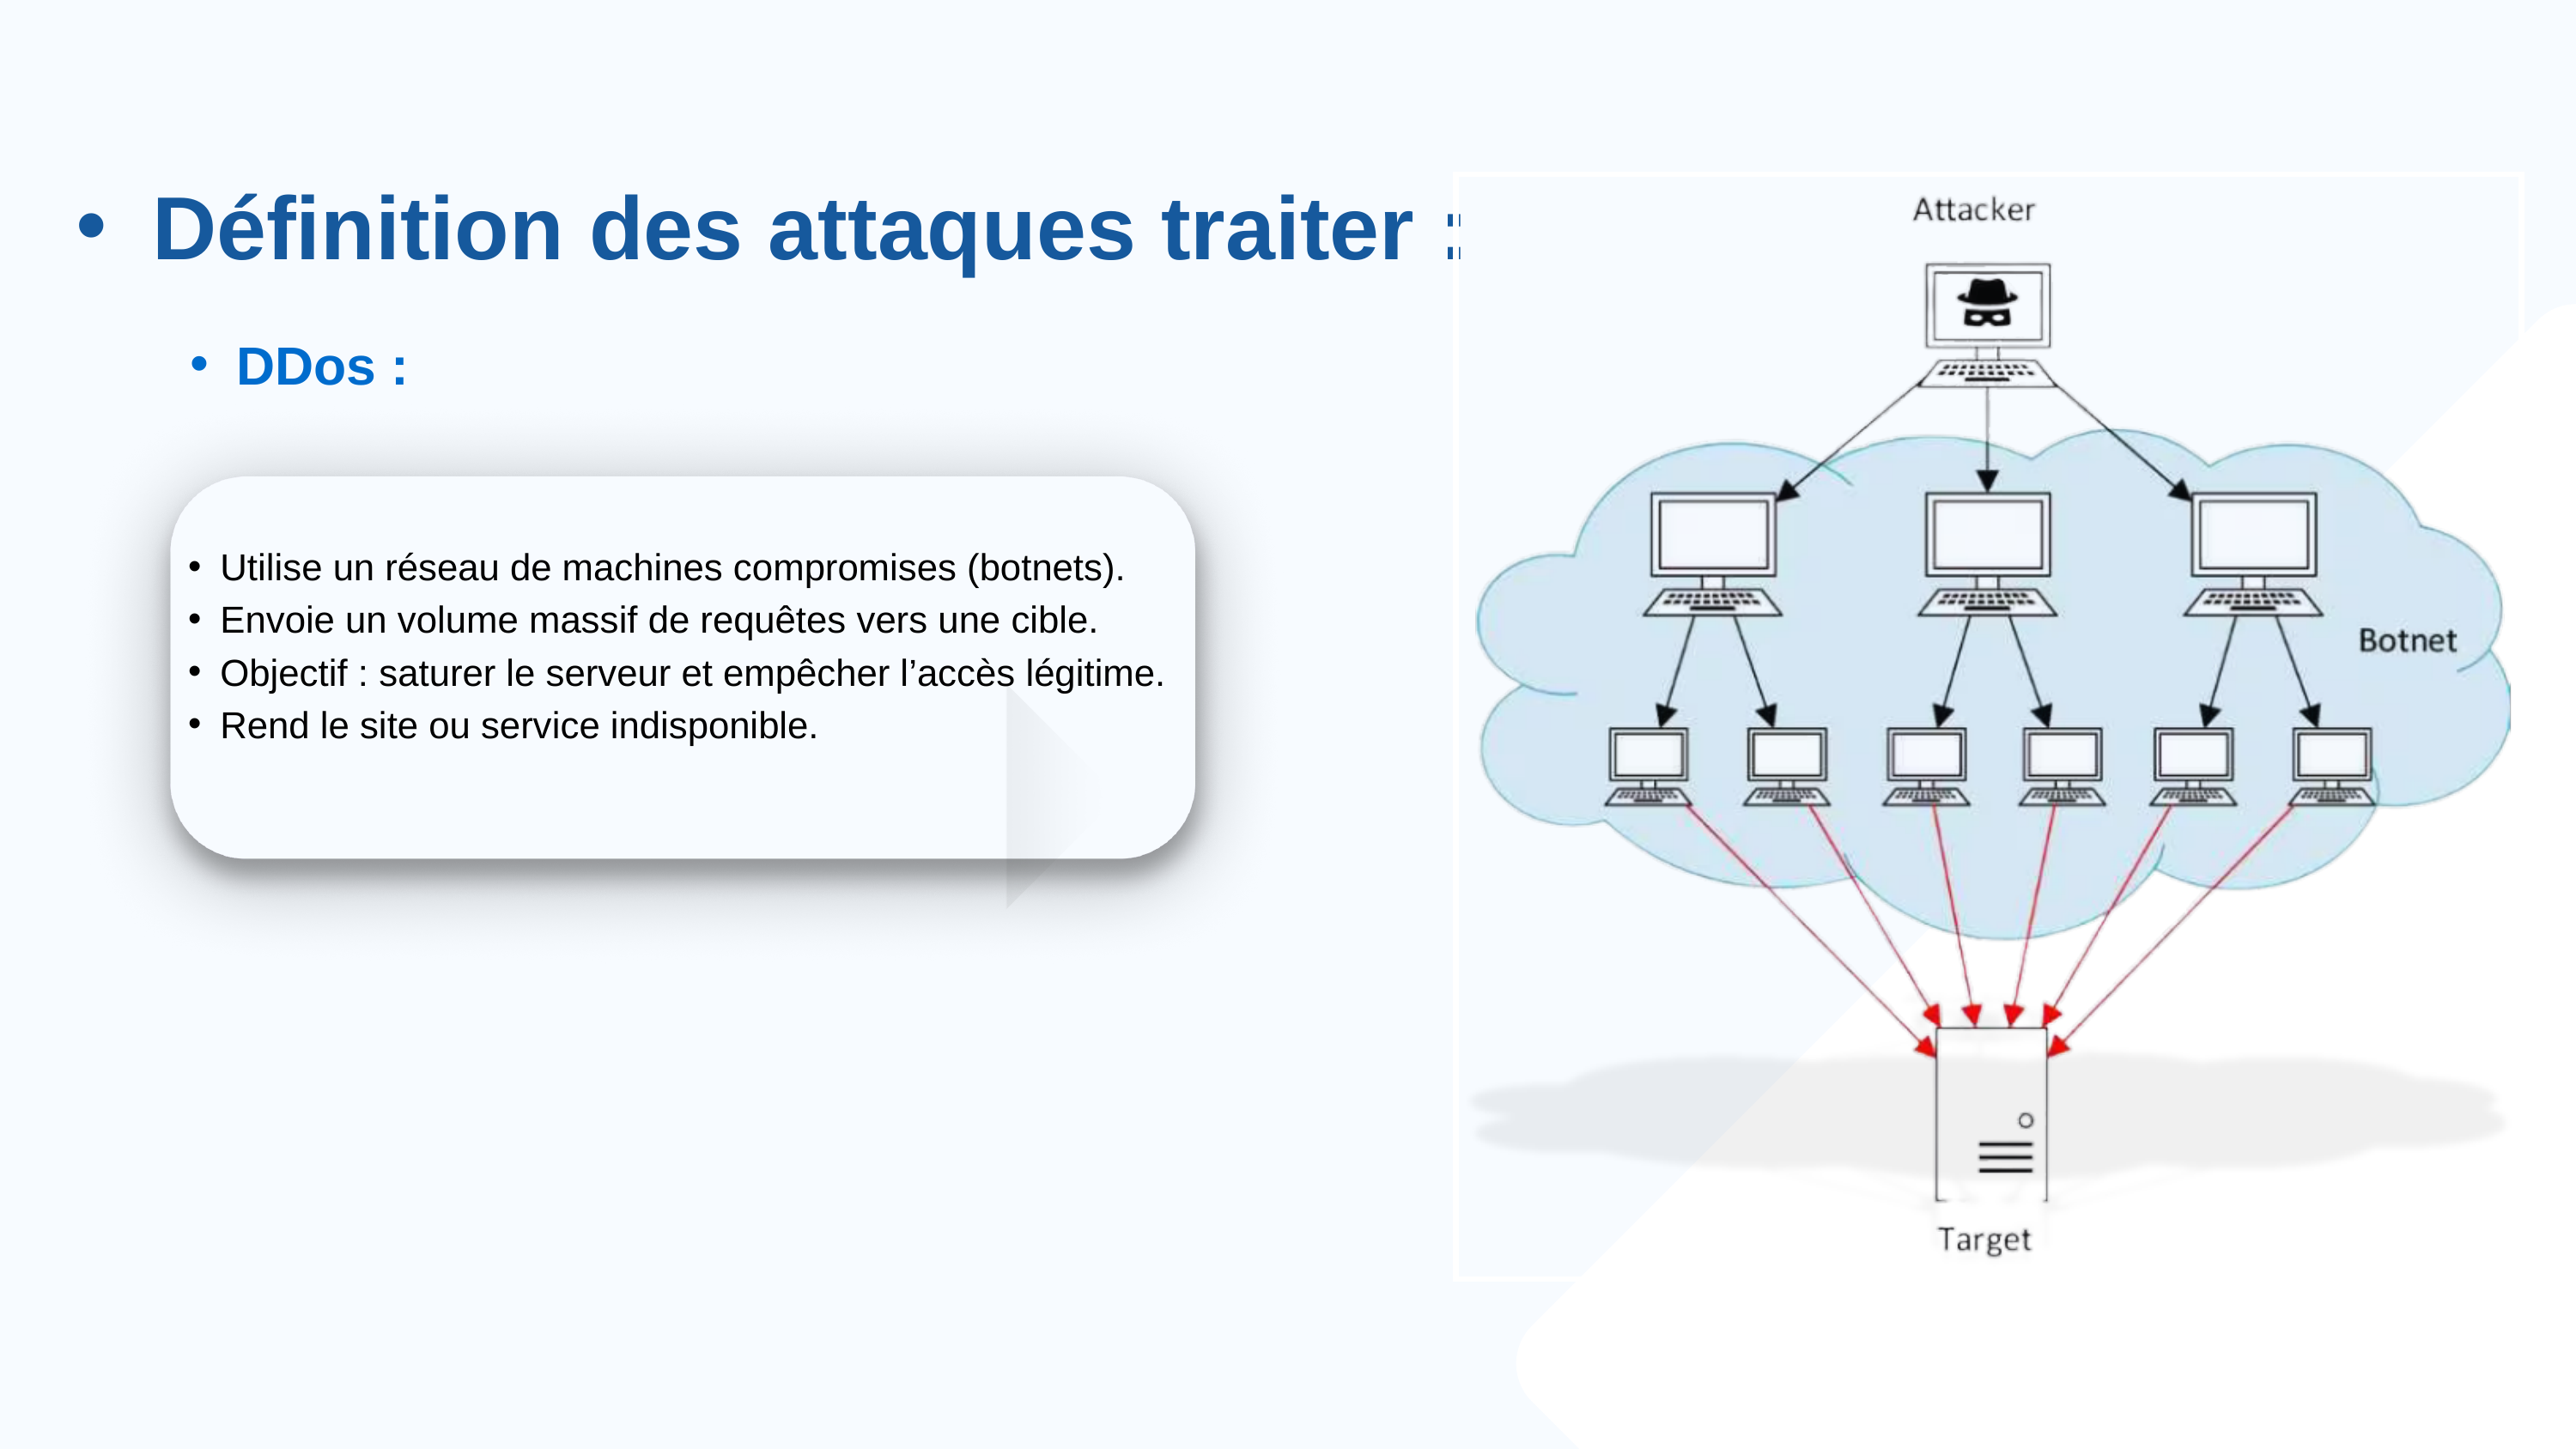

Définition des attaques traiter :
DDos :

Utilise un réseau de machines compromises (botnets).
Envoie un volume massif de requêtes vers une cible.
Objectif : saturer le serveur et empêcher l’accès légitime.
Rend le site ou service indisponible.